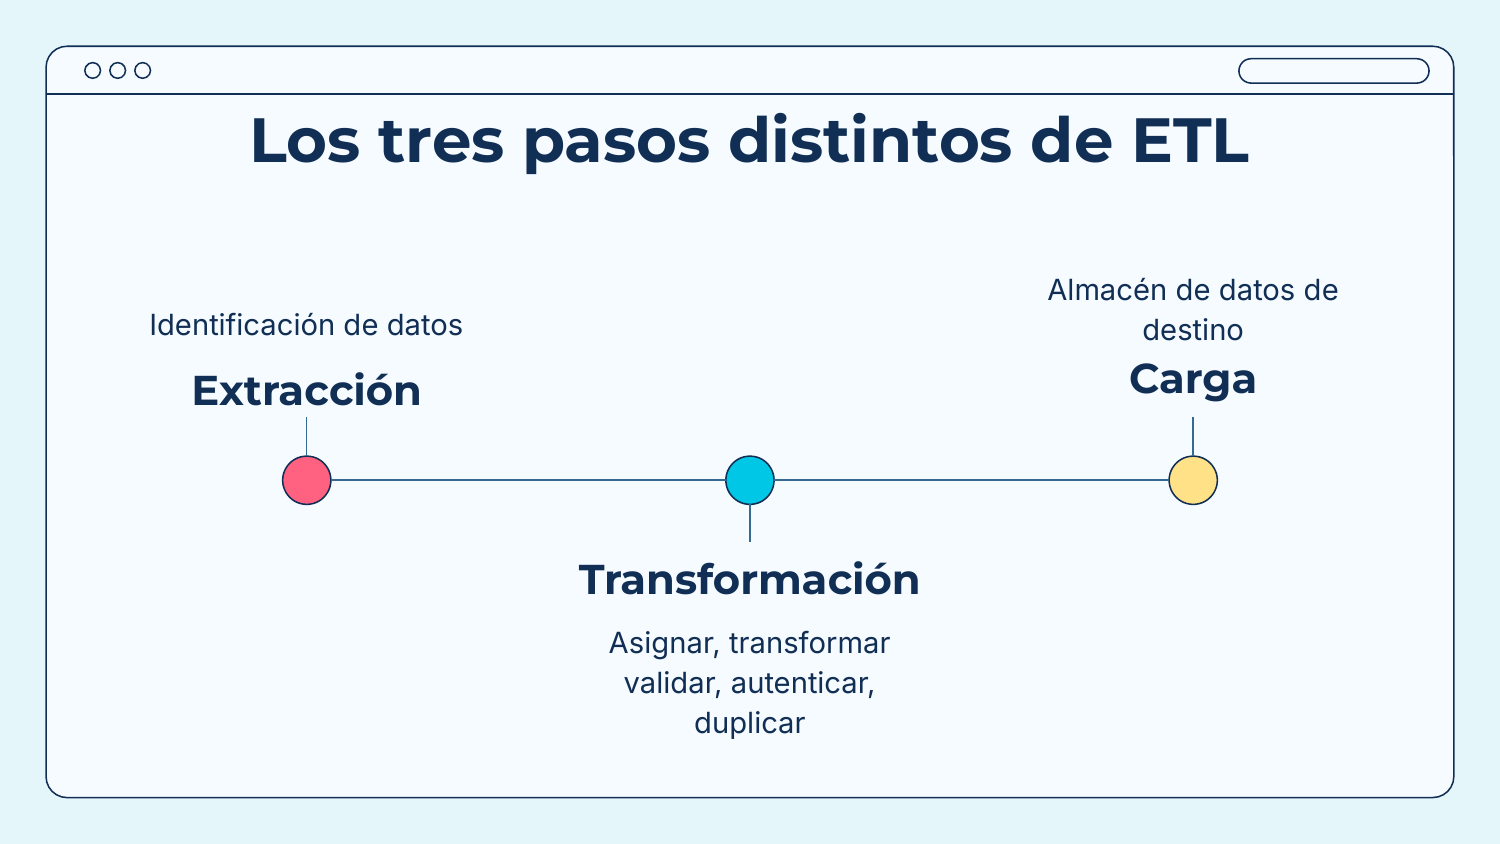

# Los tres pasos distintos de ETL
Almacén de datos de destino
Identificación de datos
Carga
Extracción

Transformación
Asignar, transformar validar, autenticar, duplicar